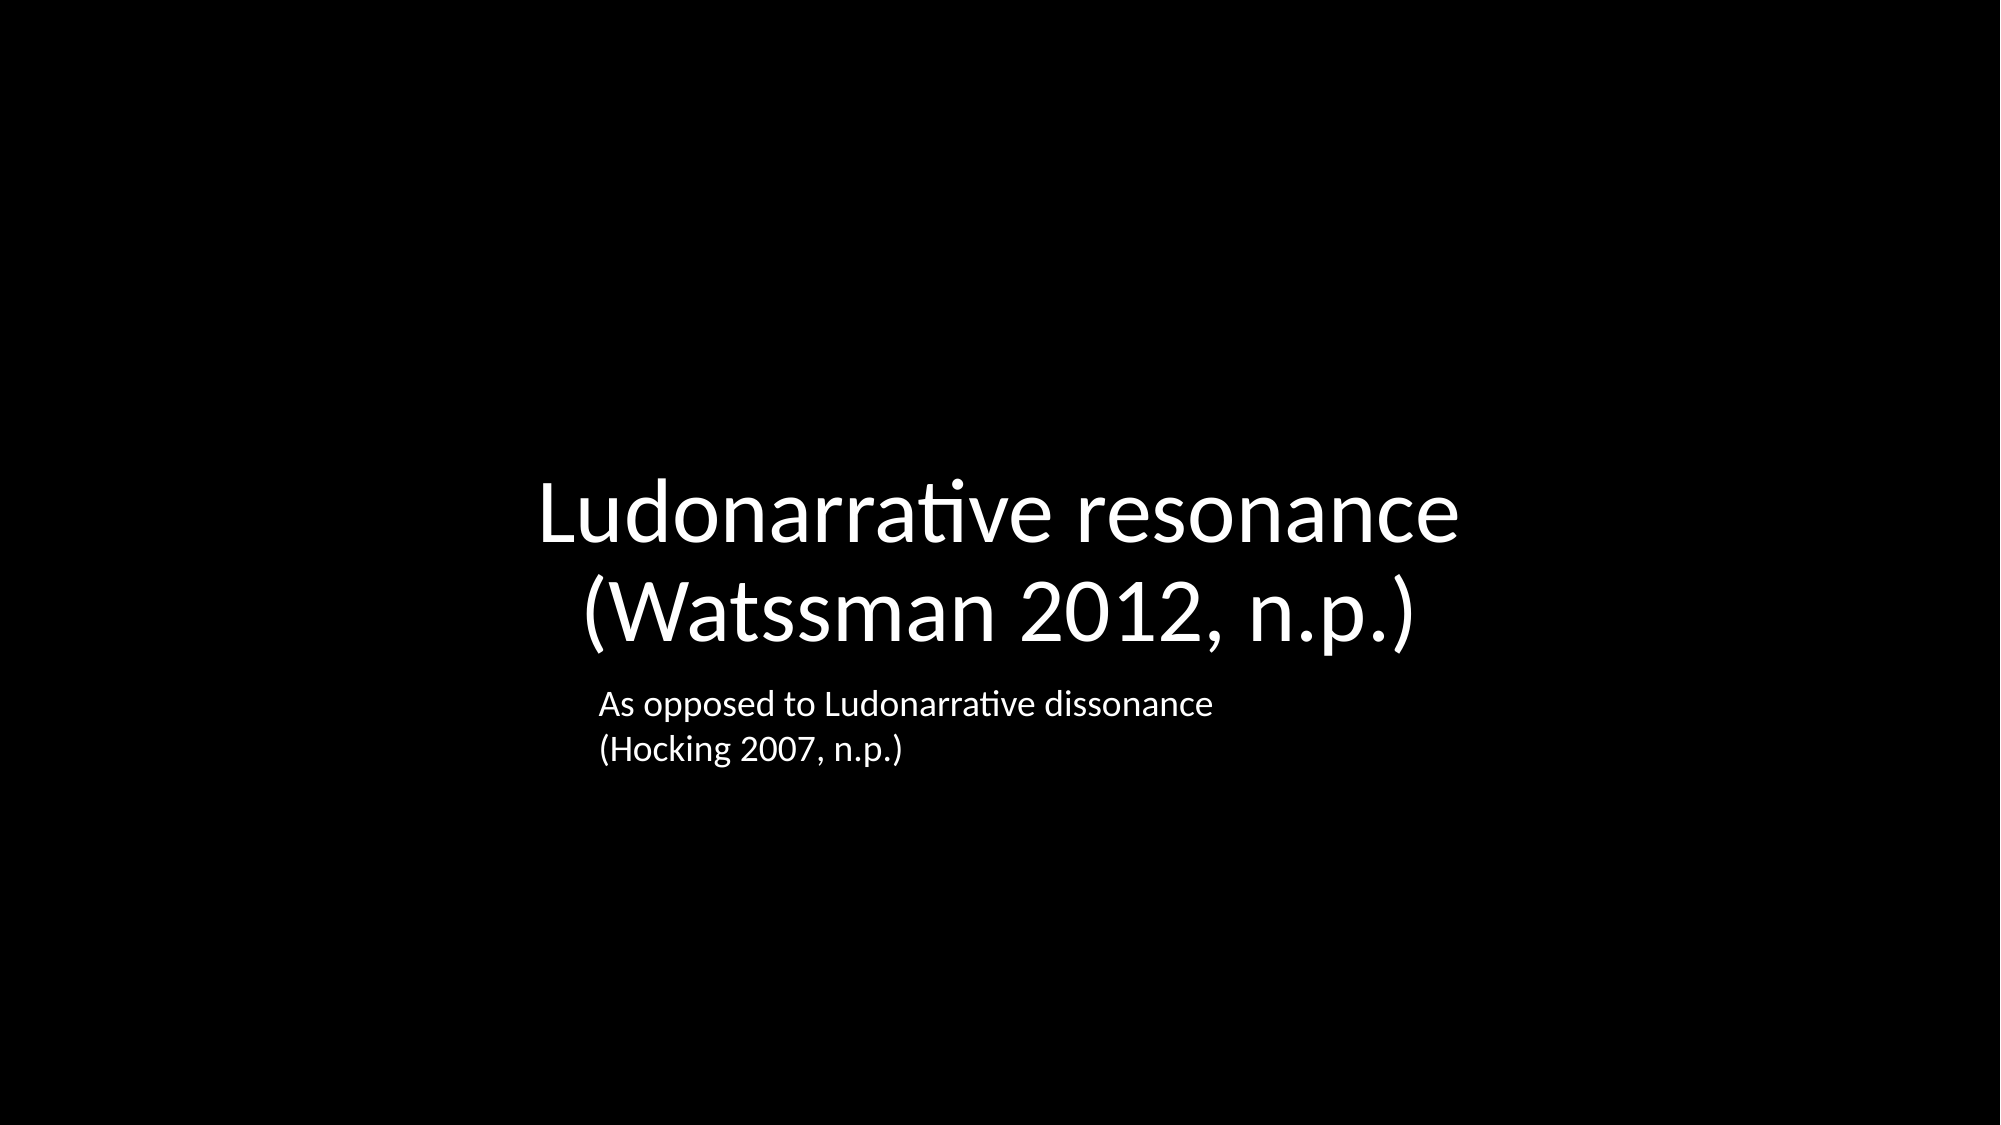

# Ludonarrative resonance (Watssman 2012, n.p.)
As opposed to Ludonarrative dissonance (Hocking 2007, n.p.)